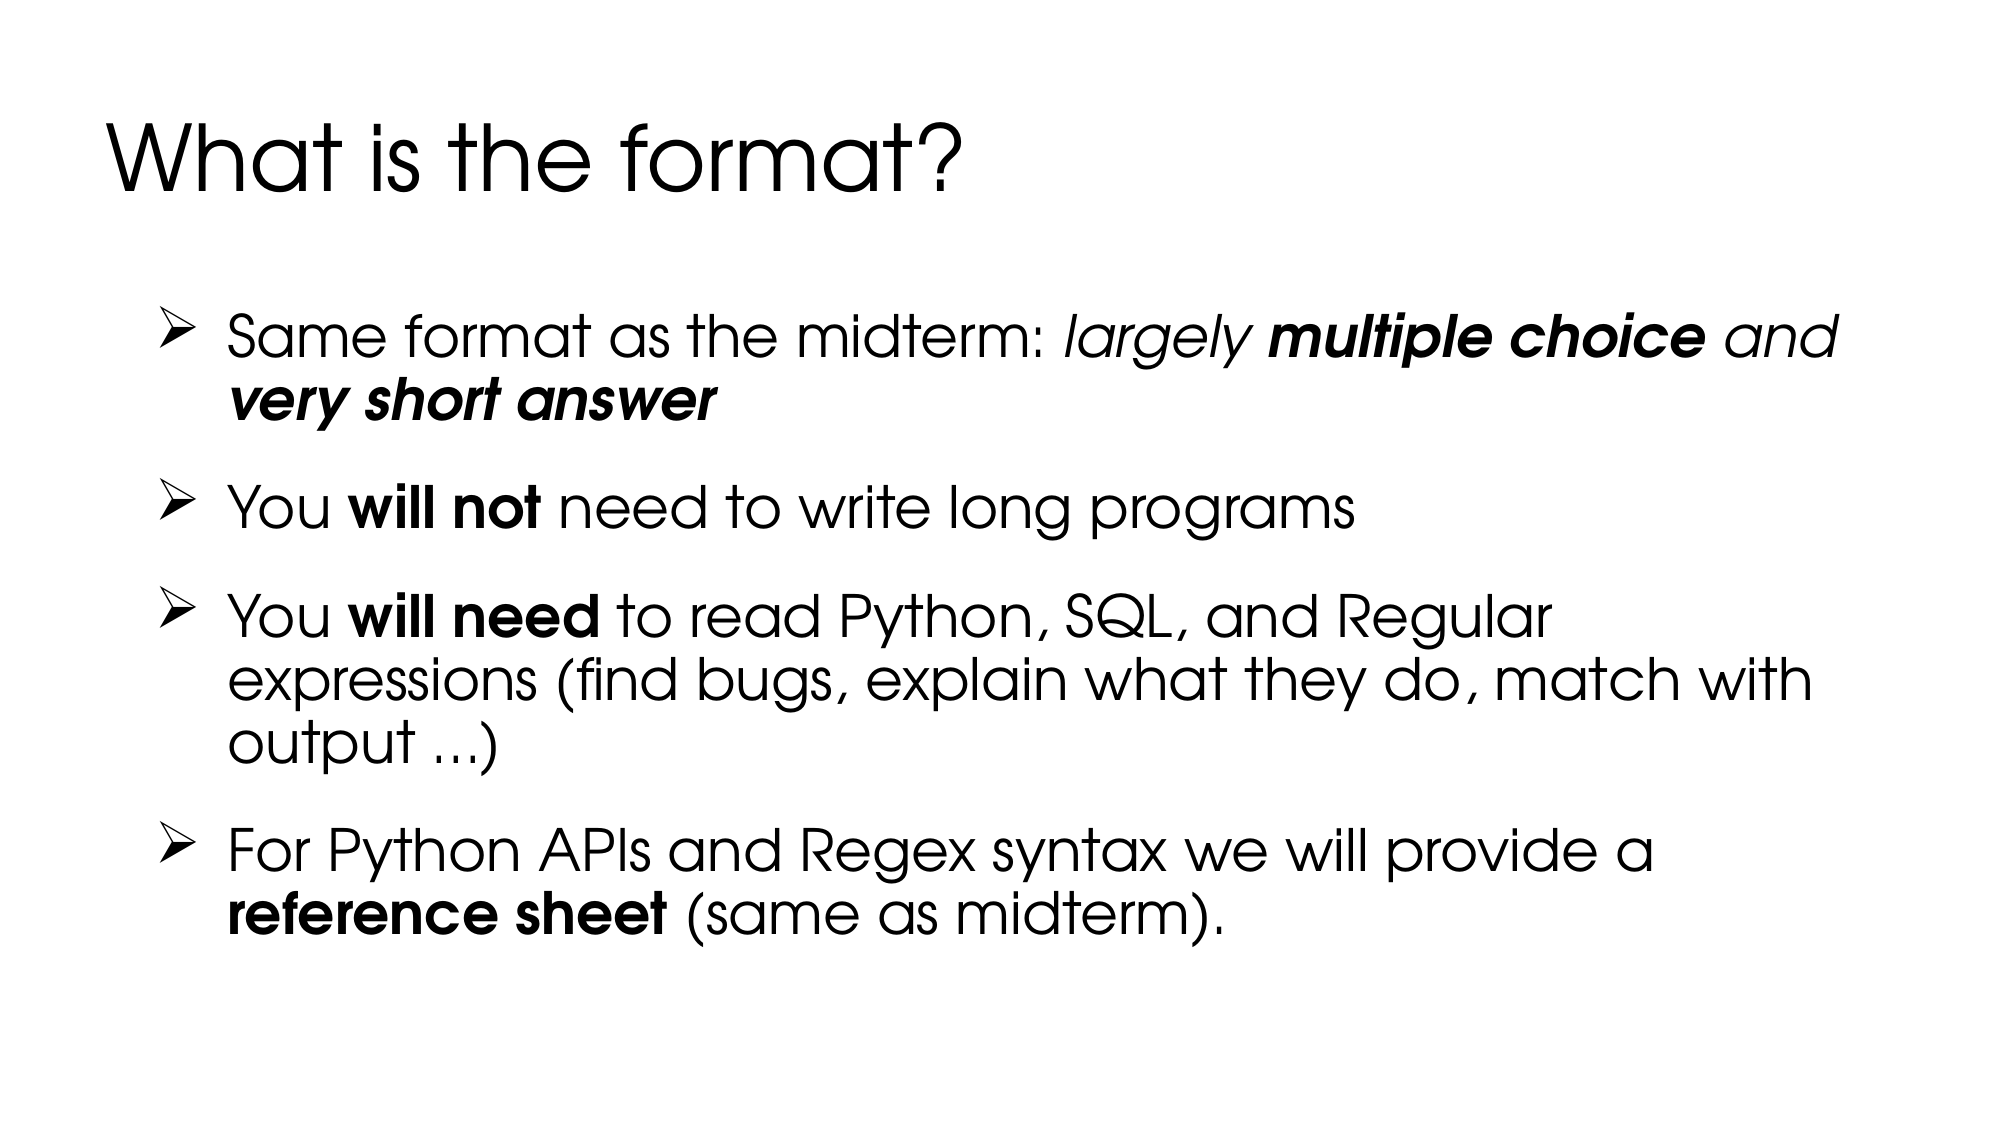

# What is the format?
Same format as the midterm: largely multiple choice and very short answer
You will not need to write long programs
You will need to read Python, SQL, and Regular expressions (find bugs, explain what they do, match with output …)
For Python APIs and Regex syntax we will provide a reference sheet (same as midterm).